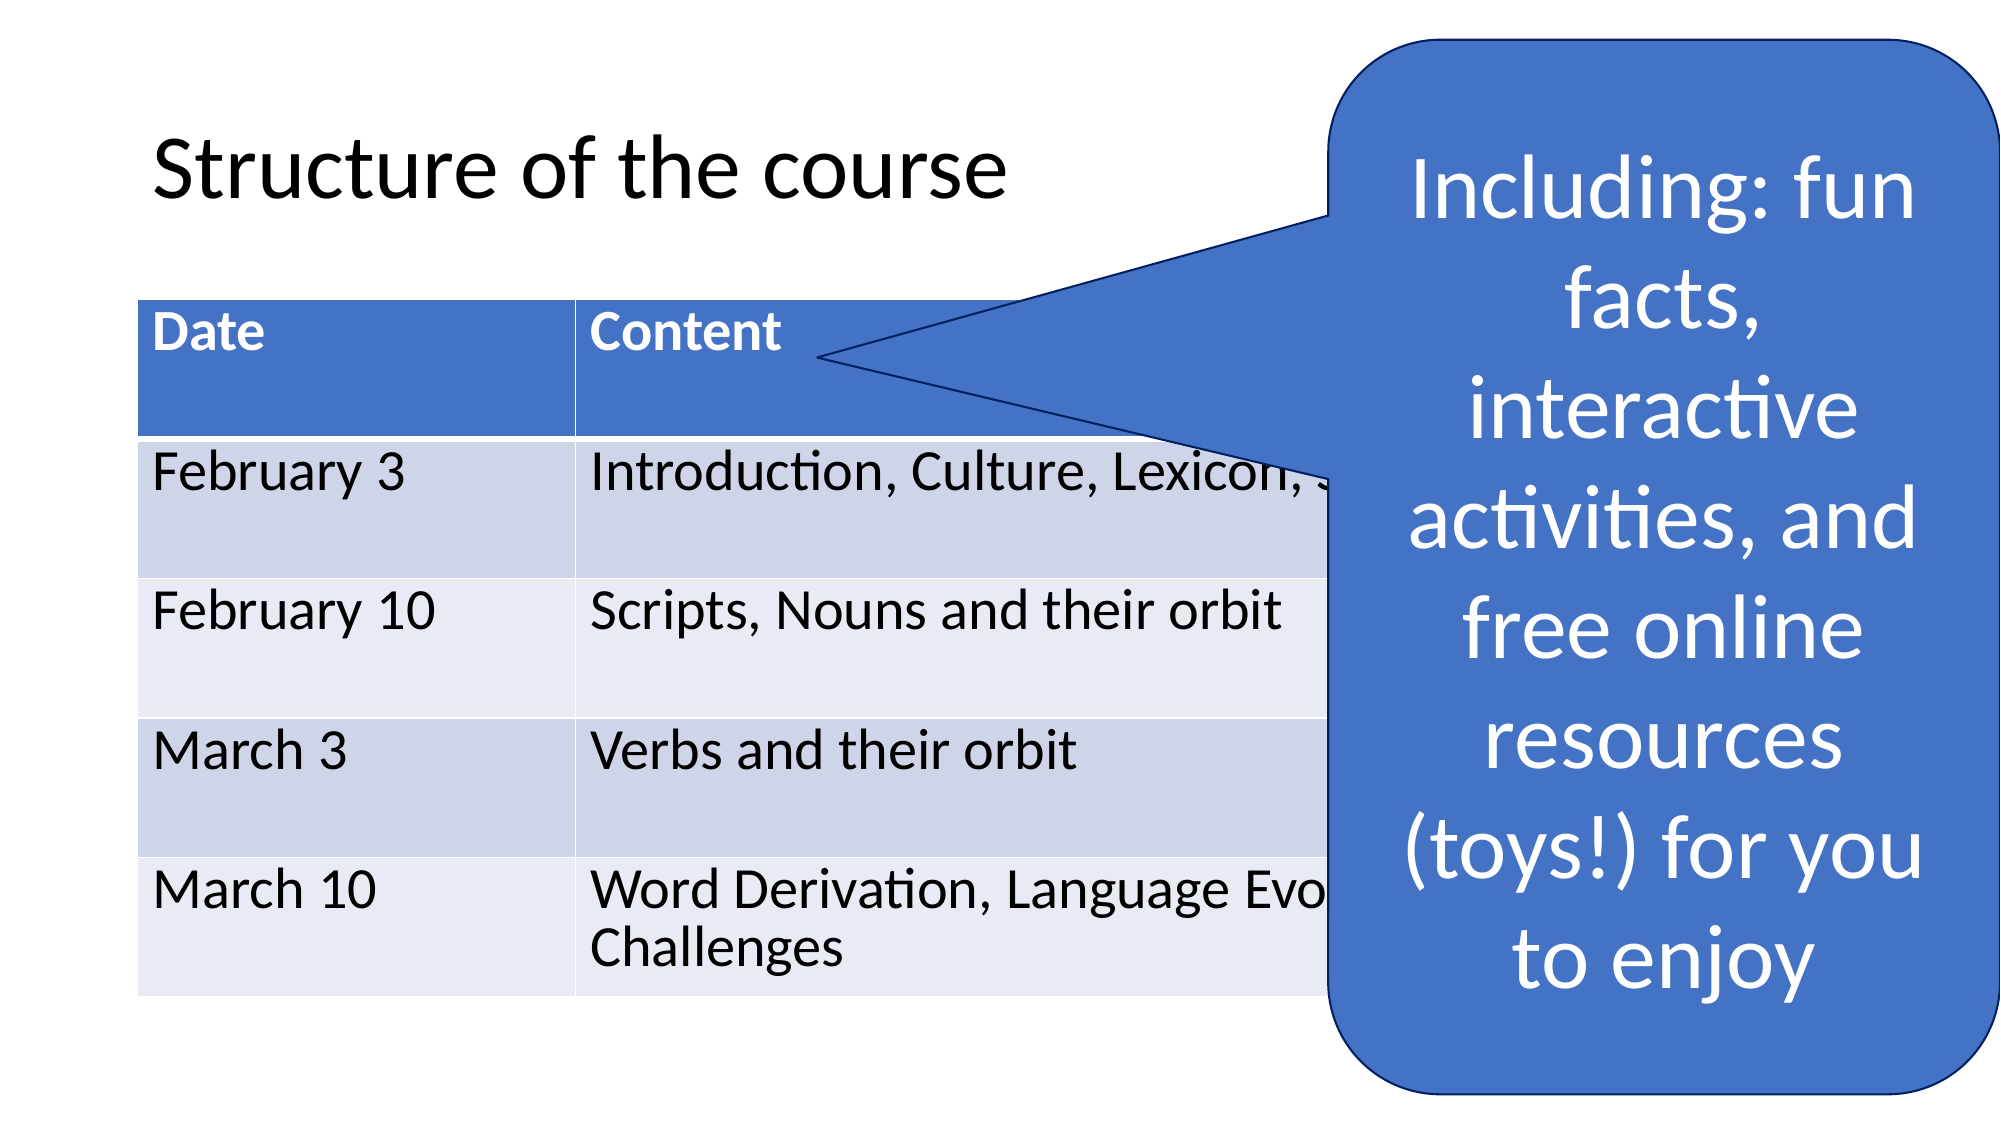

Including: fun facts, interactive activities, and free online resources (toys!) for you to enjoy
# Structure of the course
| Date | Content |
| --- | --- |
| February 3 | Introduction, Culture, Lexicon, Sound Systems |
| February 10 | Scripts, Nouns and their orbit |
| March 3 | Verbs and their orbit |
| March 10 | Word Derivation, Language Evolution, Translation Challenges |